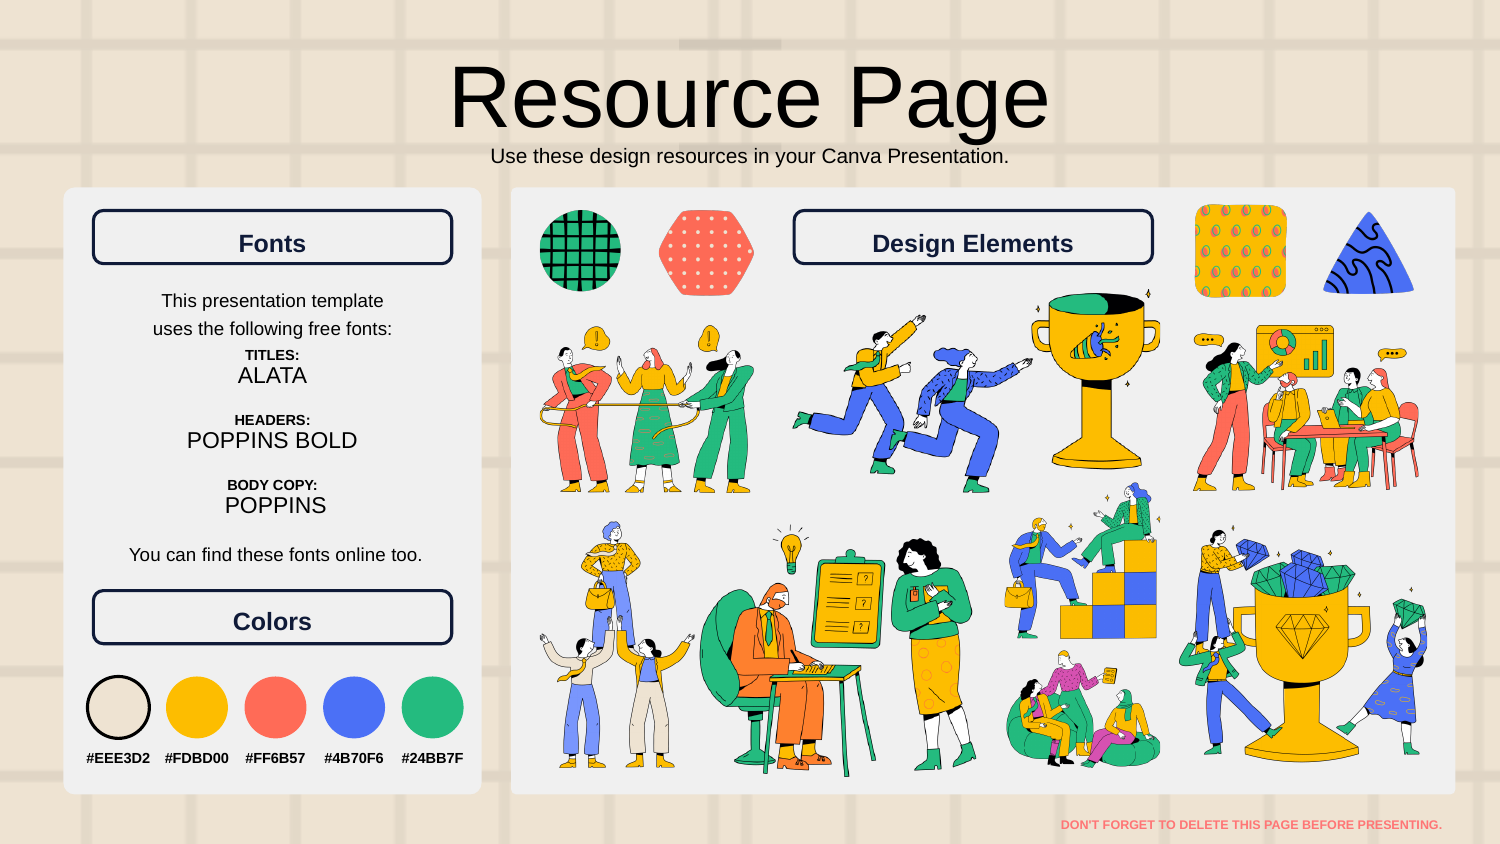

Resource Page
Use these design resources in your Canva Presentation.

Fonts
Design Elements
This presentation template
uses the following free fonts:

TITLES:
ALATA

HEADERS:
POPPINS BOLD

BODY COPY:
 POPPINS

You can find these fonts online too.

Colors

#EEE3D2
#FDBD00
#FF6B57
#4B70F6
#24BB7F
DON'T FORGET TO DELETE THIS PAGE BEFORE PRESENTING.